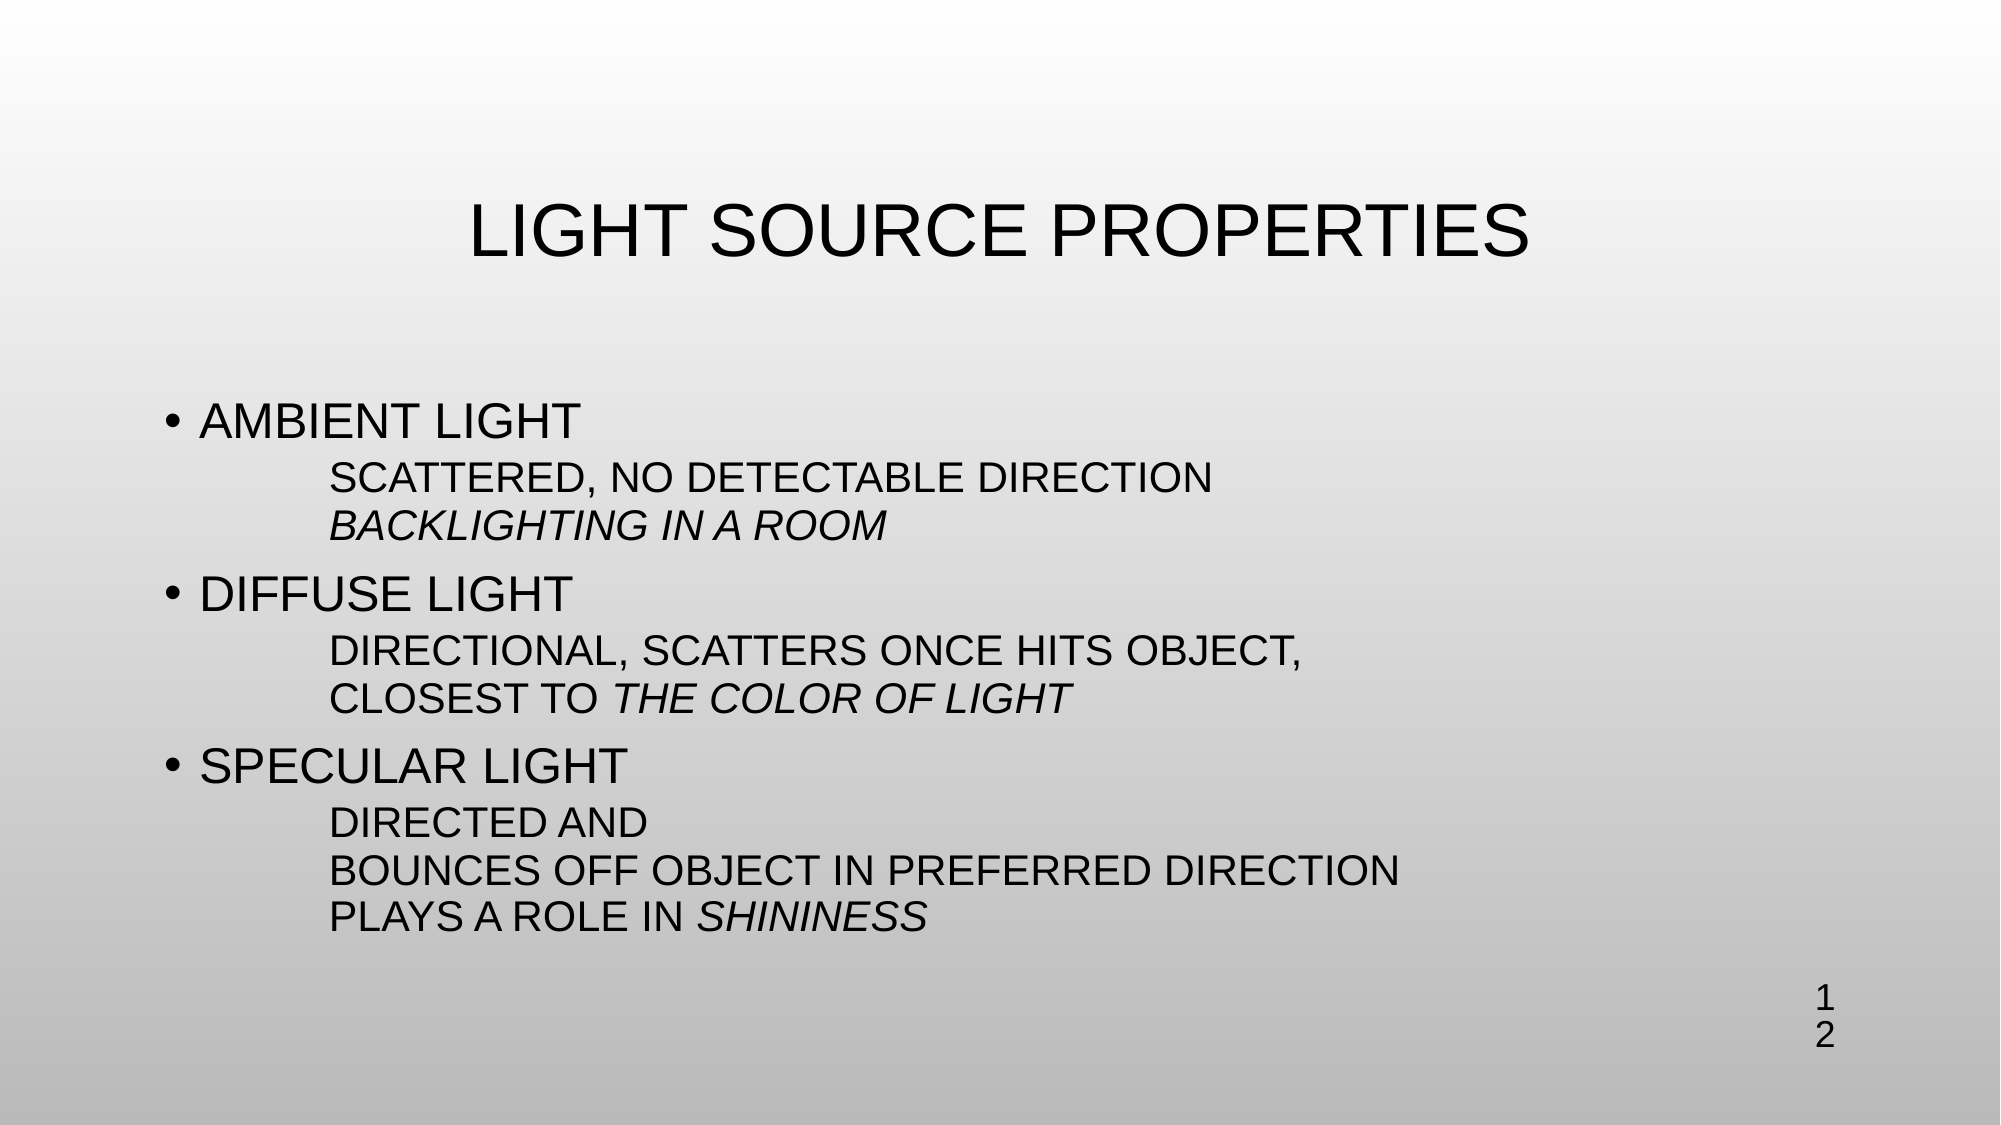

# Light Source Properties
ambient light
	scattered, no detectable direction
	backlighting in a room
diffuse light
	directional, scatters once hits object,
	closest to the color of light
specular light
	directed and
	bounces off object in preferred direction
	plays a role in shininess
12